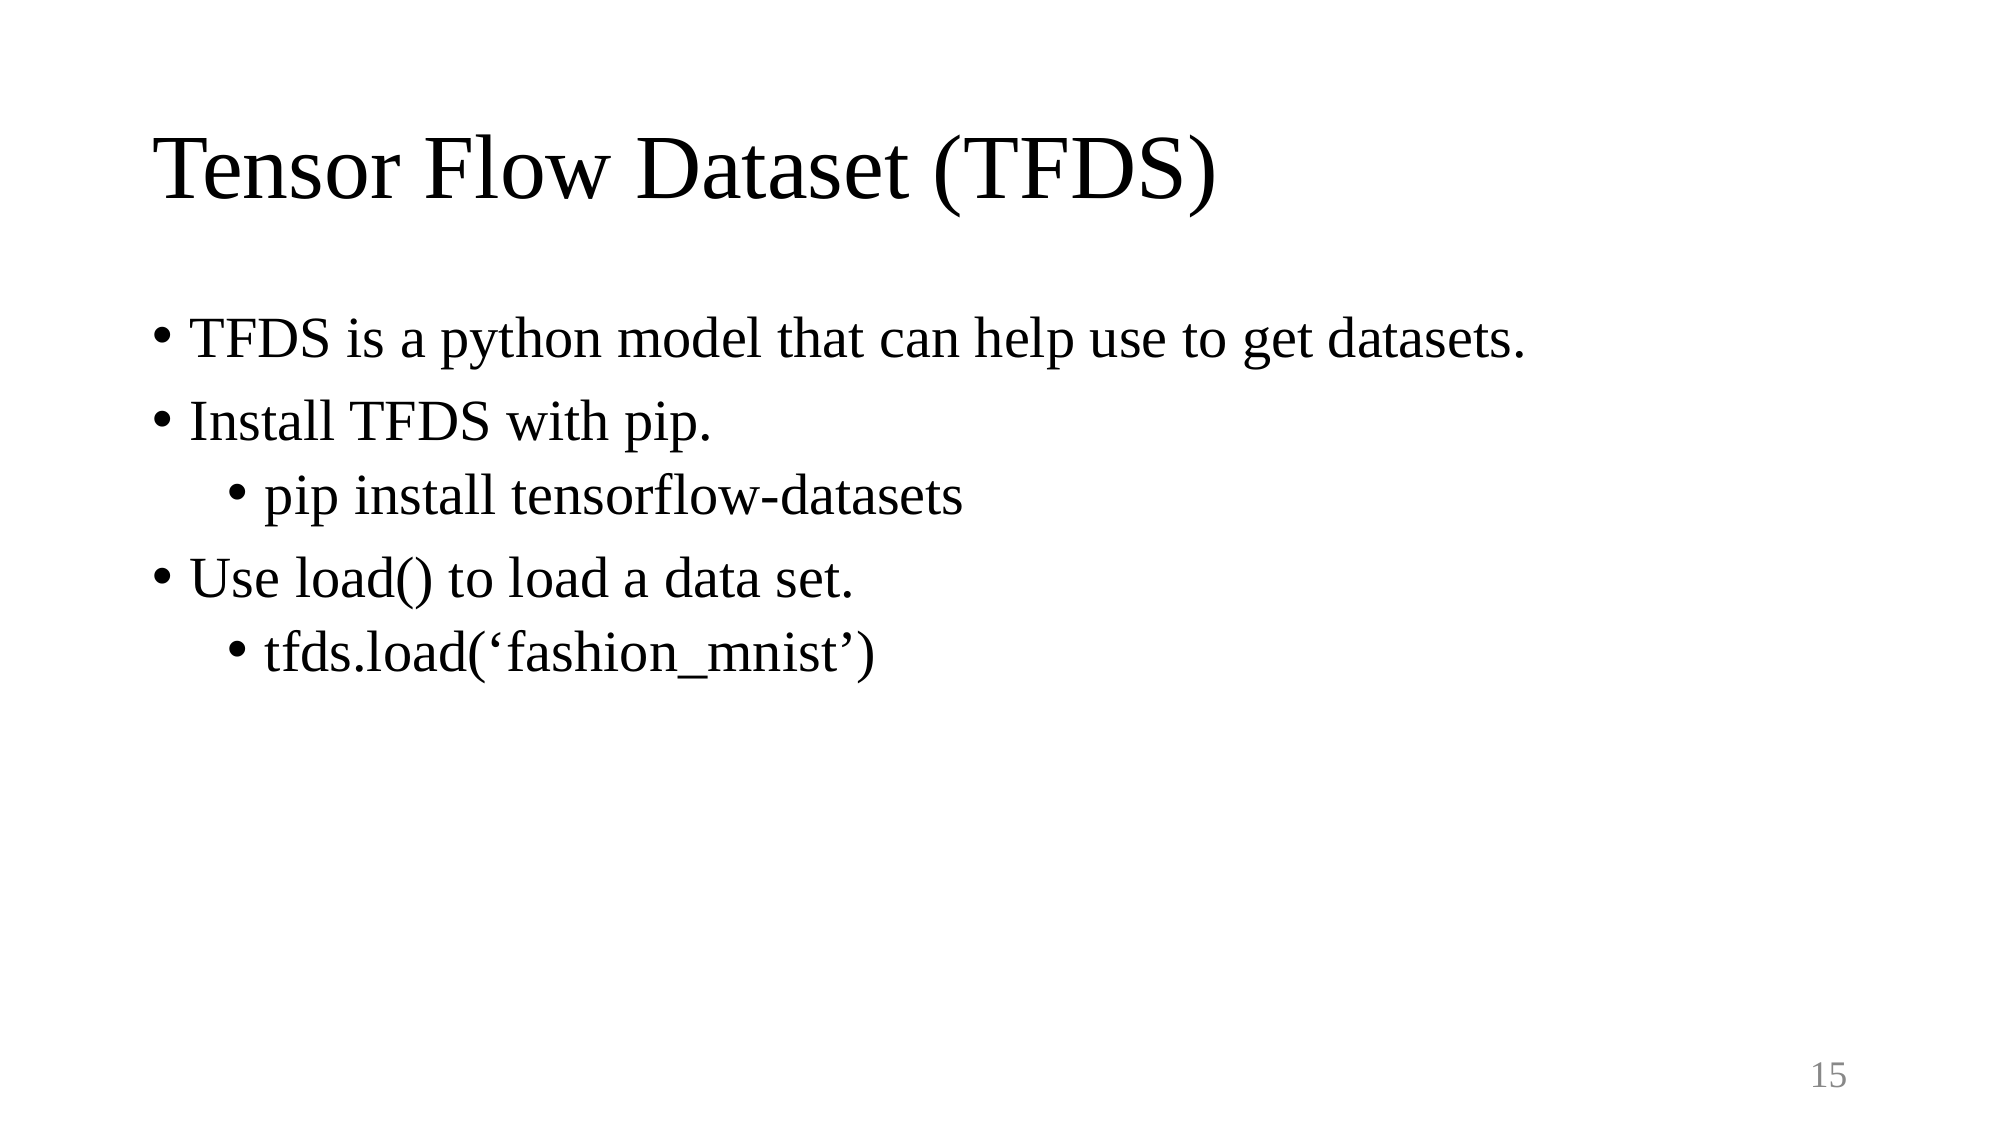

# Tensor Flow Dataset (TFDS)
TFDS is a python model that can help use to get datasets.
Install TFDS with pip.
pip install tensorflow-datasets
Use load() to load a data set.
tfds.load(‘fashion_mnist’)

15